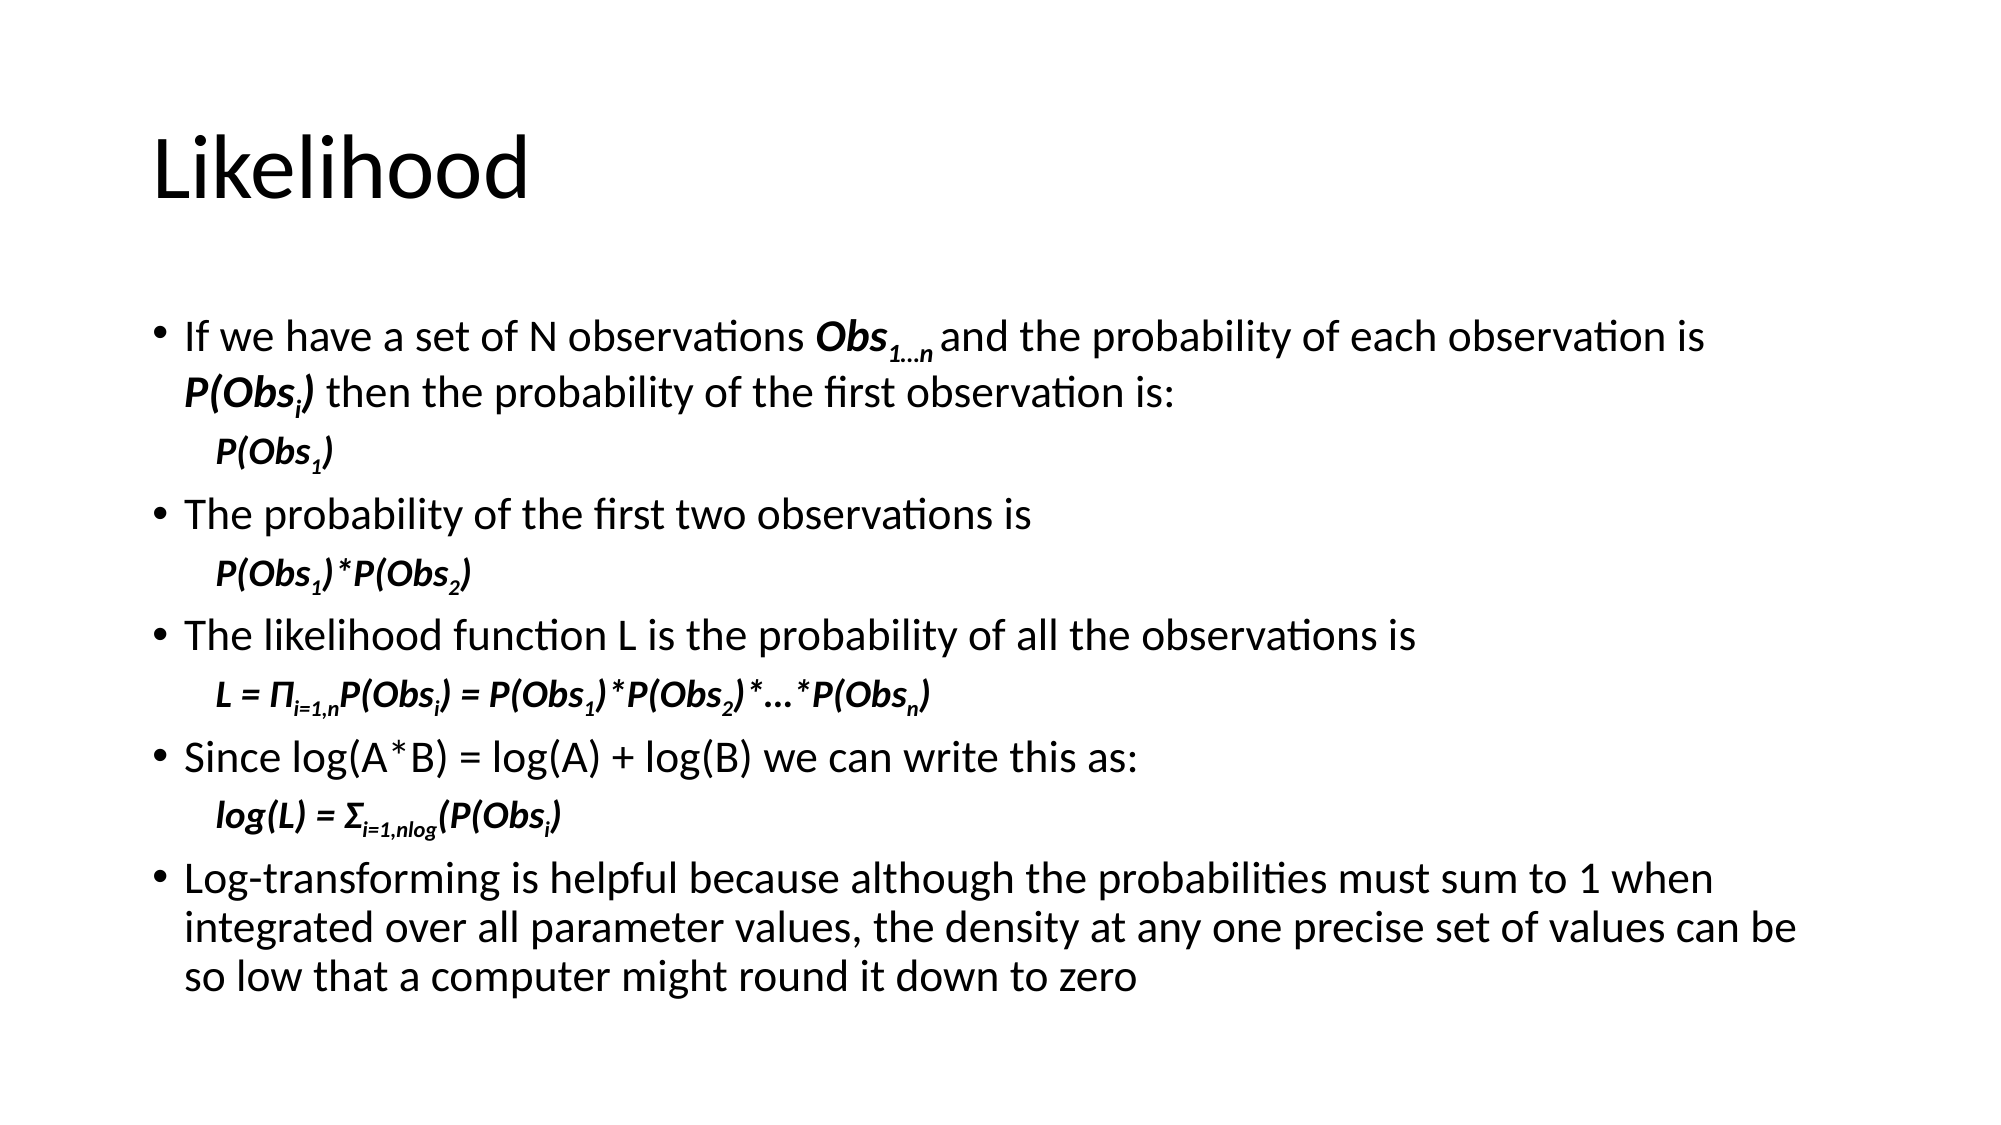

# Likelihood
If we have a set of N observations Obs1…n and the probability of each observation is P(Obsi) then the probability of the first observation is:
P(Obs1)
The probability of the first two observations is
P(Obs1)*P(Obs2)
The likelihood function L is the probability of all the observations is
L = Πi=1,nP(Obsi) = P(Obs1)*P(Obs2)*…*P(Obsn)
Since log(A*B) = log(A) + log(B) we can write this as:
log(L) = Σi=1,nlog(P(Obsi)
Log-transforming is helpful because although the probabilities must sum to 1 when integrated over all parameter values, the density at any one precise set of values can be so low that a computer might round it down to zero